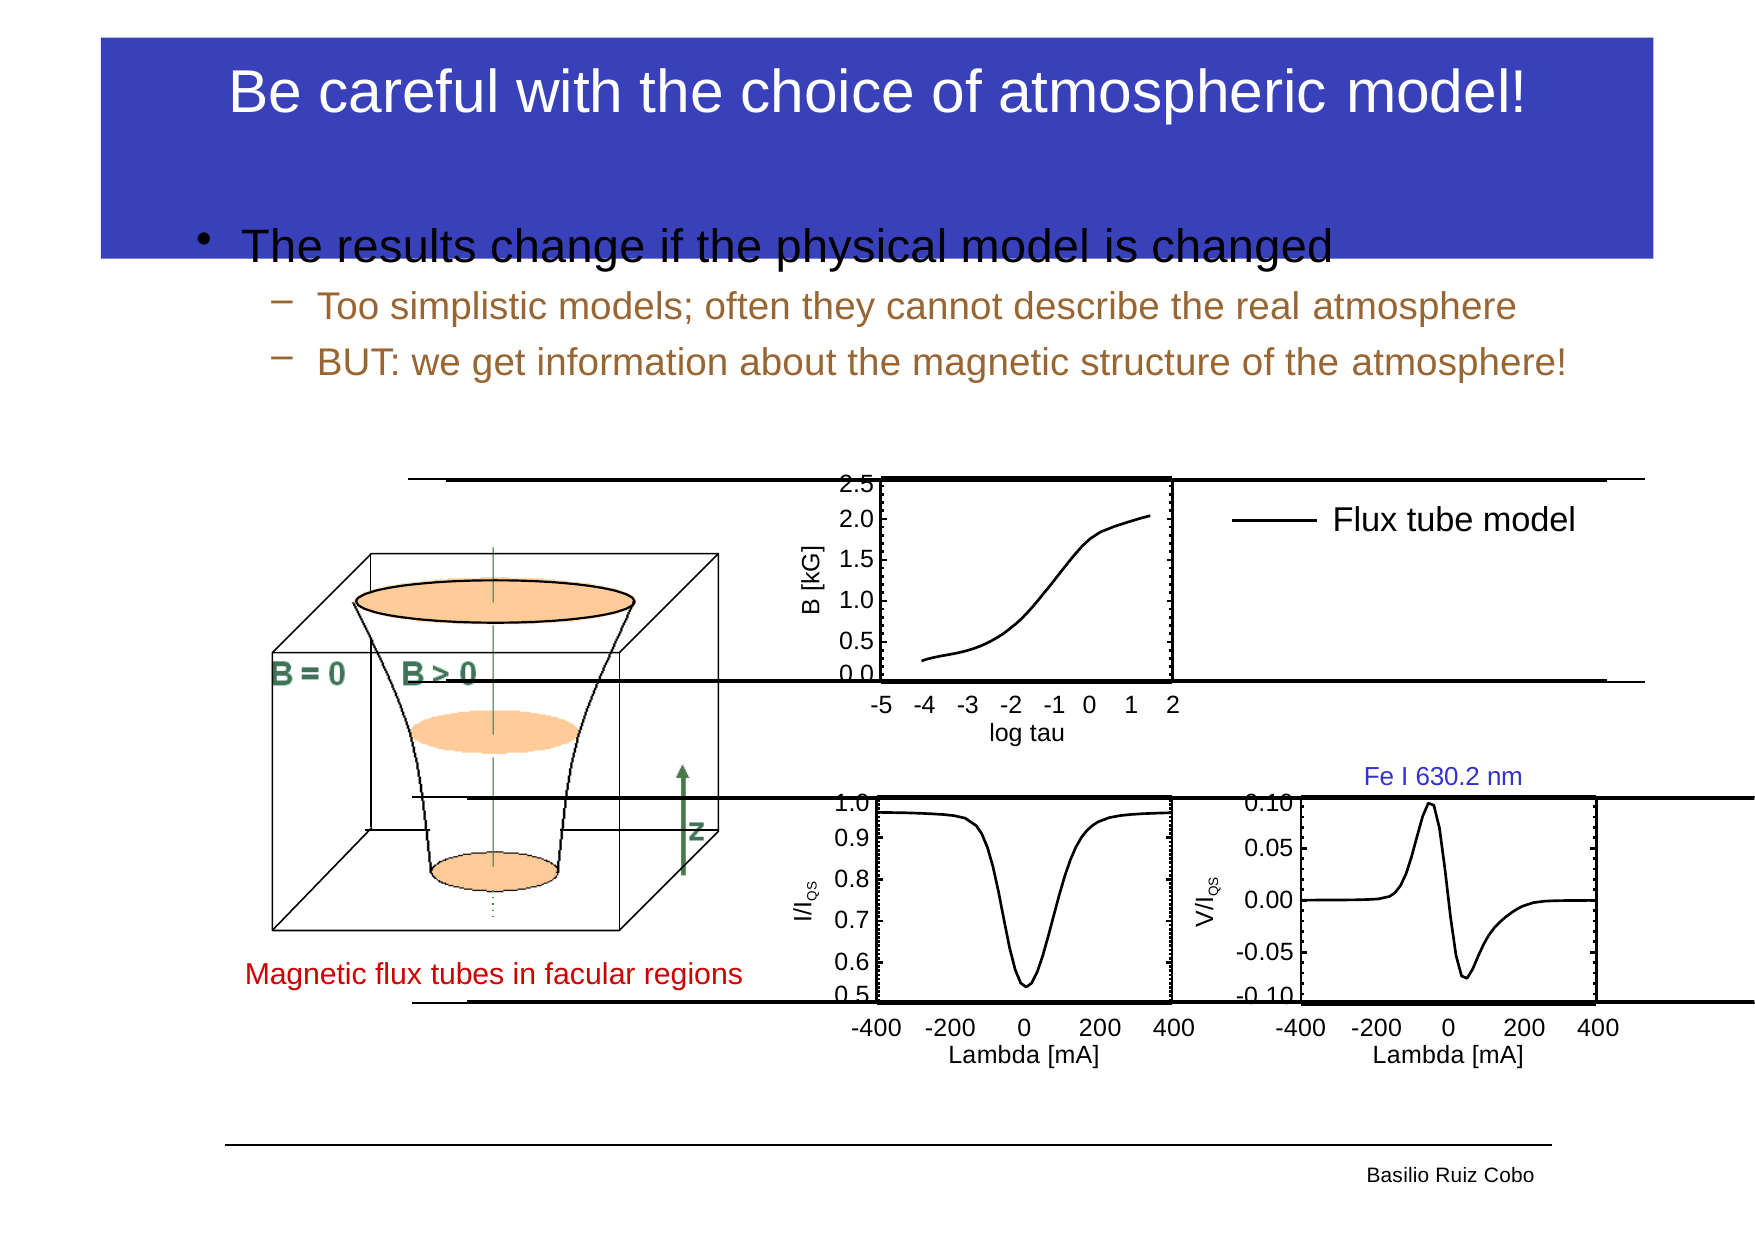

# Be careful with the choice of atmospheric model!
The results change if the physical model is changed
Too simplistic models; often they cannot describe the real atmosphere
BUT: we get information about the magnetic structure of the atmosphere!
2.5
2.0
1.5
1.0
0.5
0.0

Flux tube model

B [kG]

-5   -4   -3   -2   -1	0	1	2
log tau
Fe I 630.2 nm
1.0
0.9
0.8
0.7
0.6
0.5
0.10
0.05

V/IQS

I/IQS

0.00

-0.05
-0.10

Magnetic flux tubes in facular regions

-400
-200
0	200	400
-400	-200
0	200	400
Lambda [mA]
Lambda [mA]

Basilio Ruiz Cobo